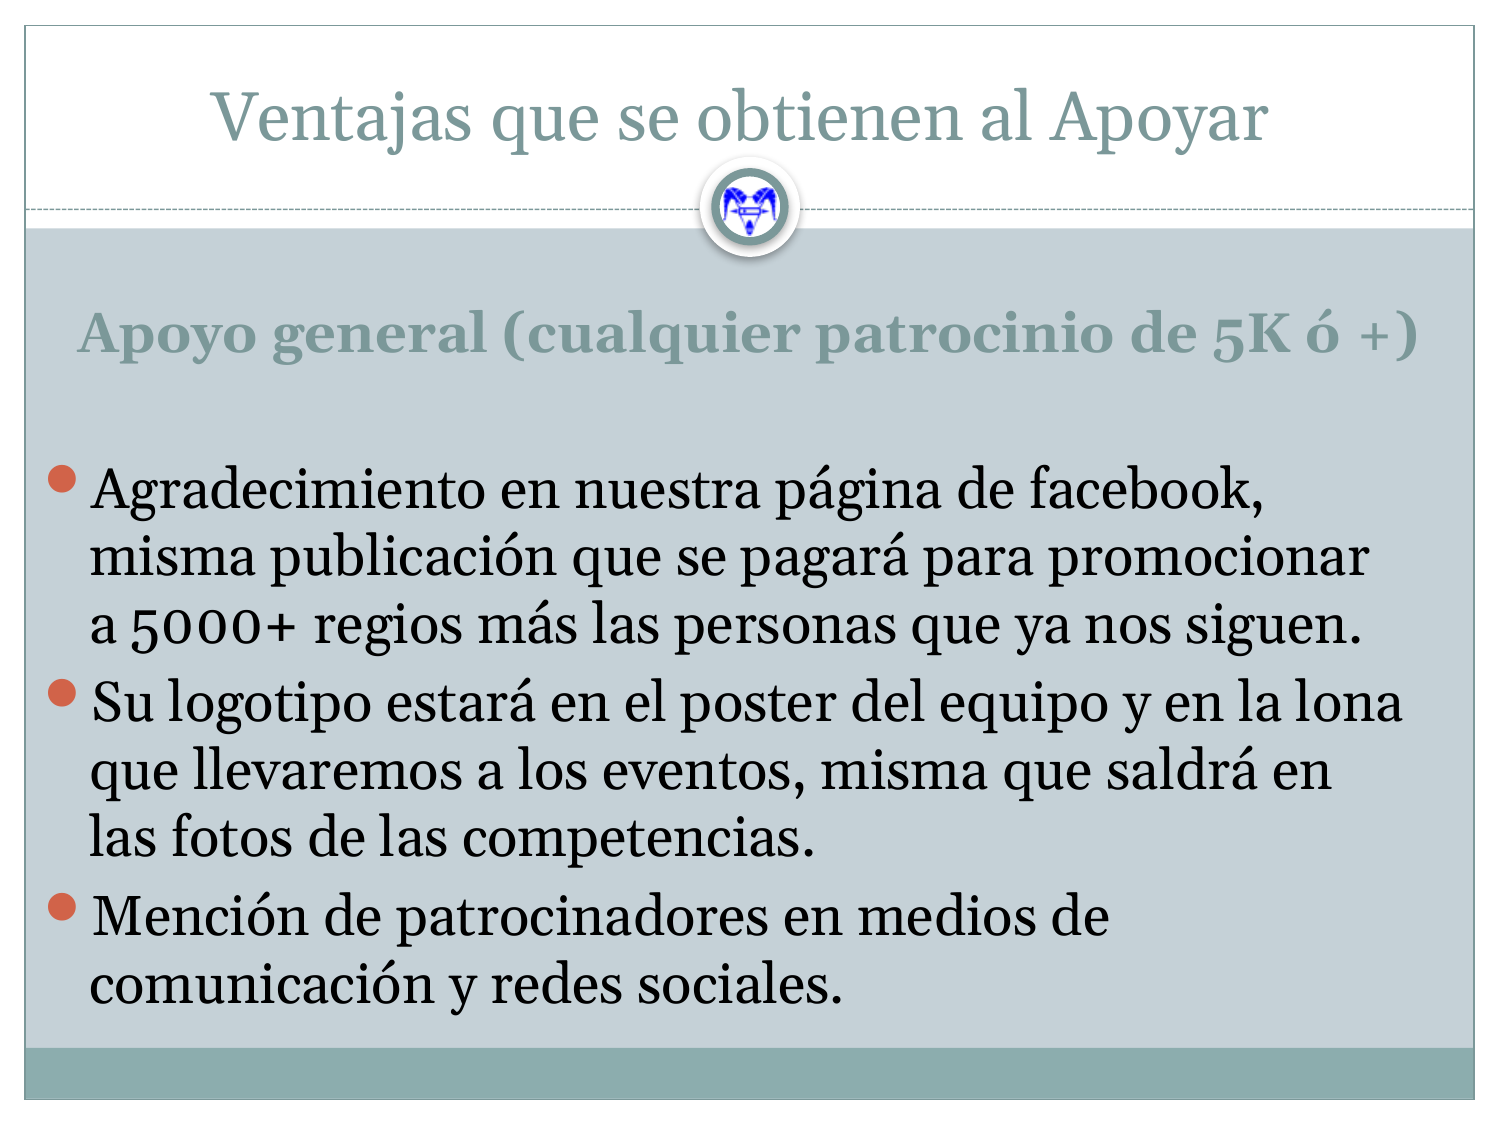

# Ventajas que se obtienen al Apoyar
Apoyo general (cualquier patrocinio de 5K ó +)
Agradecimiento en nuestra página de facebook, misma publicación que se pagará para promocionar a 5000+ regios más las personas que ya nos siguen.
Su logotipo estará en el poster del equipo y en la lona que llevaremos a los eventos, misma que saldrá en las fotos de las competencias.
Mención de patrocinadores en medios de comunicación y redes sociales.